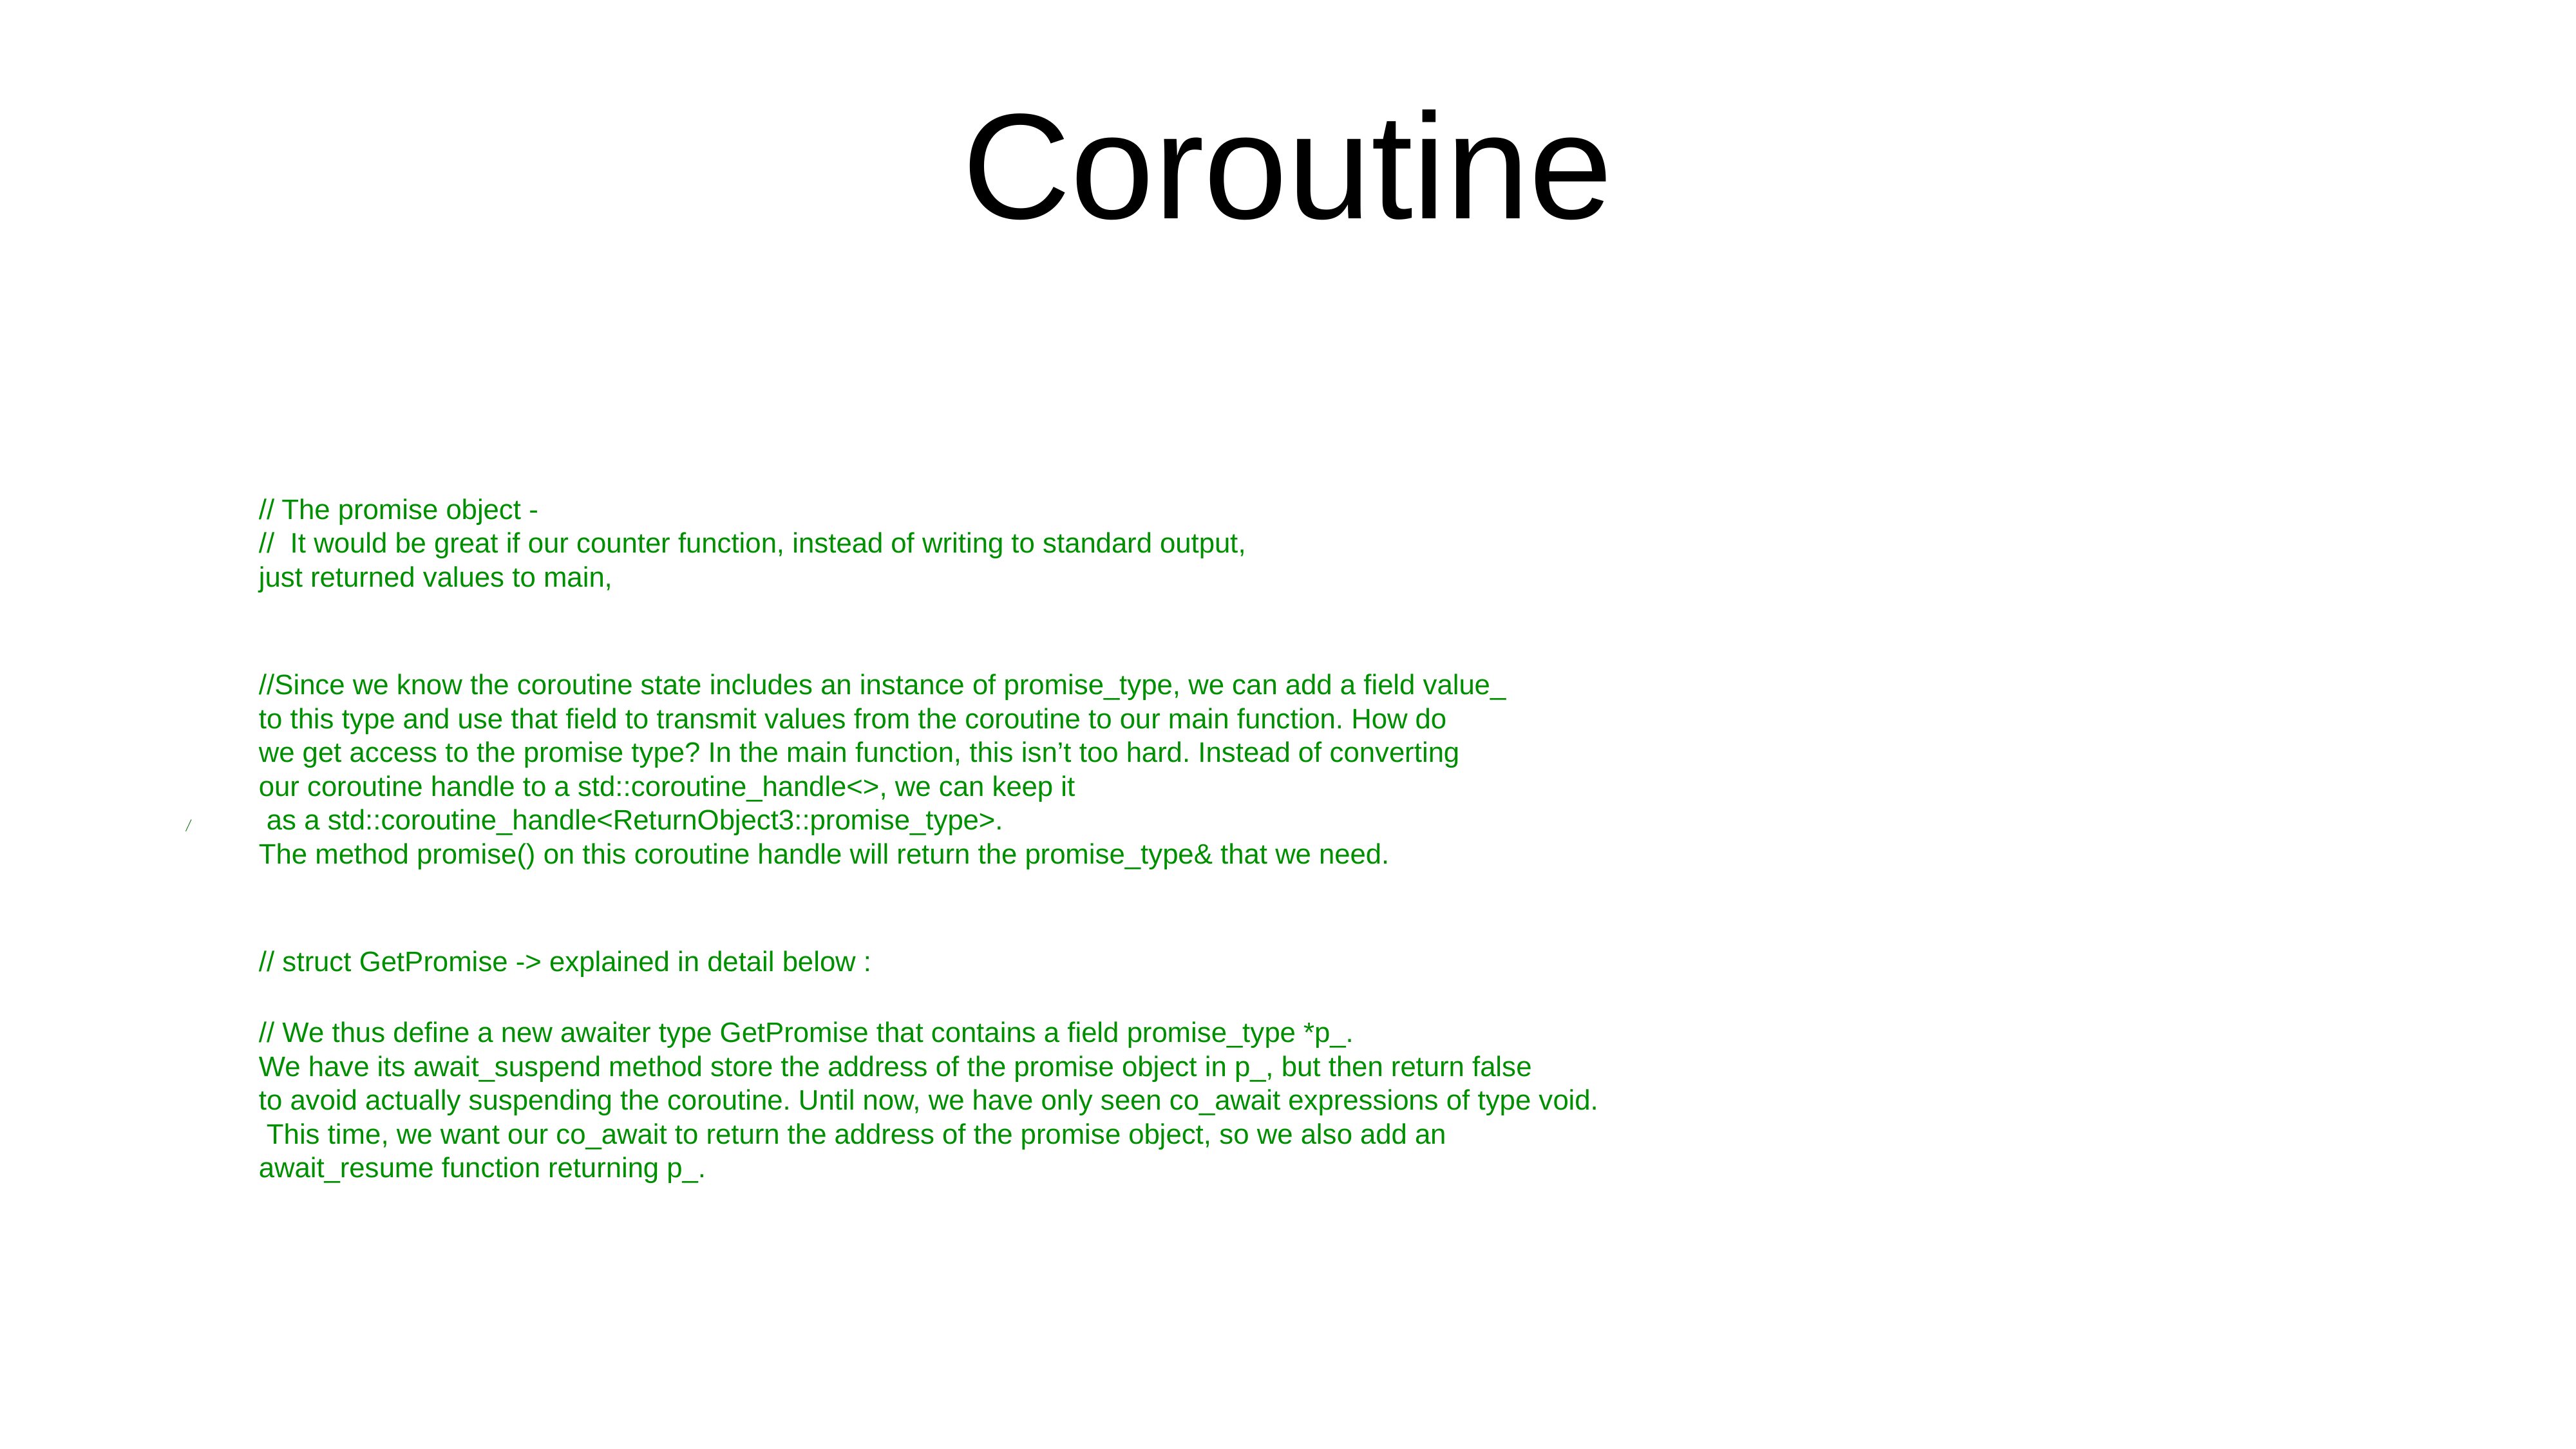

# Coroutine
/
// The promise object -
//  It would be great if our counter function, instead of writing to standard output,
just returned values to main,

//Since we know the coroutine state includes an instance of promise_type, we can add a field value_
to this type and use that field to transmit values from the coroutine to our main function. How do
we get access to the promise type? In the main function, this isn’t too hard. Instead of converting
our coroutine handle to a std::coroutine_handle<>, we can keep it
 as a std::coroutine_handle<ReturnObject3::promise_type>.
The method promise() on this coroutine handle will return the promise_type& that we need.

// struct GetPromise -> explained in detail below :

// We thus define a new awaiter type GetPromise that contains a field promise_type *p_.
We have its await_suspend method store the address of the promise object in p_, but then return false
to avoid actually suspending the coroutine. Until now, we have only seen co_await expressions of type void.
 This time, we want our co_await to return the address of the promise object, so we also add an
await_resume function returning p_.